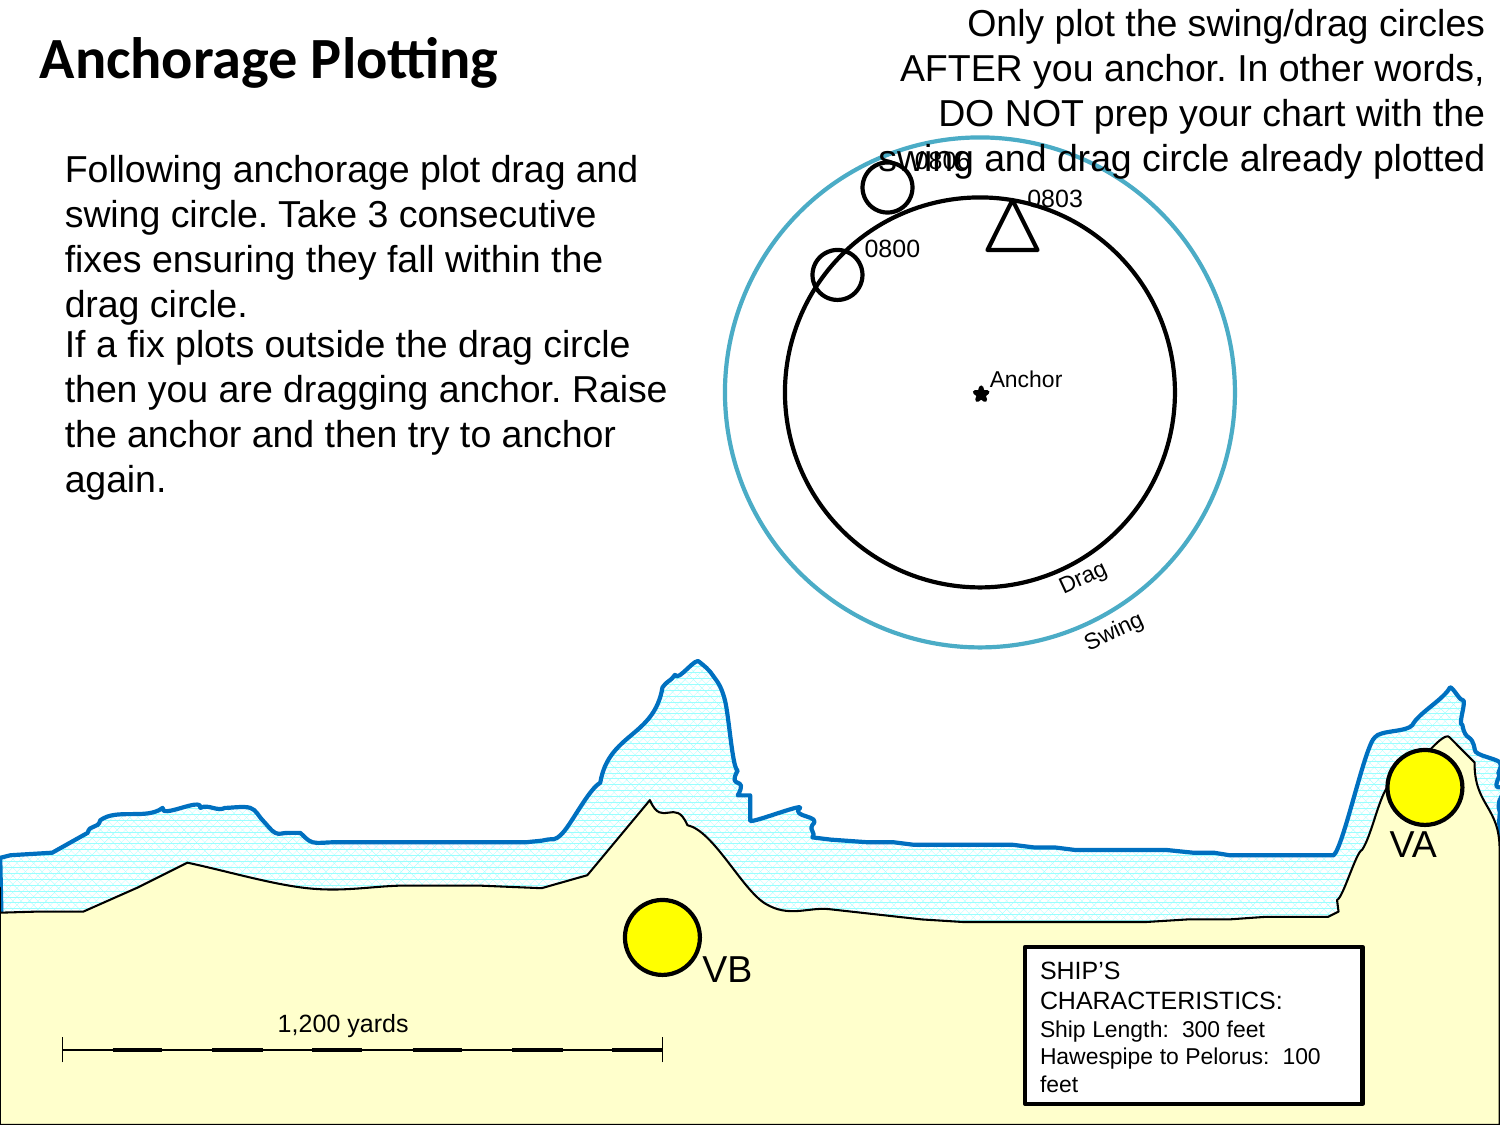

Only plot the swing/drag circles AFTER you anchor. In other words, DO NOT prep your chart with the swing and drag circle already plotted
Anchorage Plotting
Following anchorage plot drag and swing circle. Take 3 consecutive fixes ensuring they fall within the drag circle.

0806

0803

0800

If a fix plots outside the drag circle then you are dragging anchor. Raise the anchor and then try to anchor again.
Anchor

Drag
Swing

VA

VB
SHIP’S CHARACTERISTICS:
Ship Length:  300 feet
Hawespipe to Pelorus:  100 feet
1,200 yards